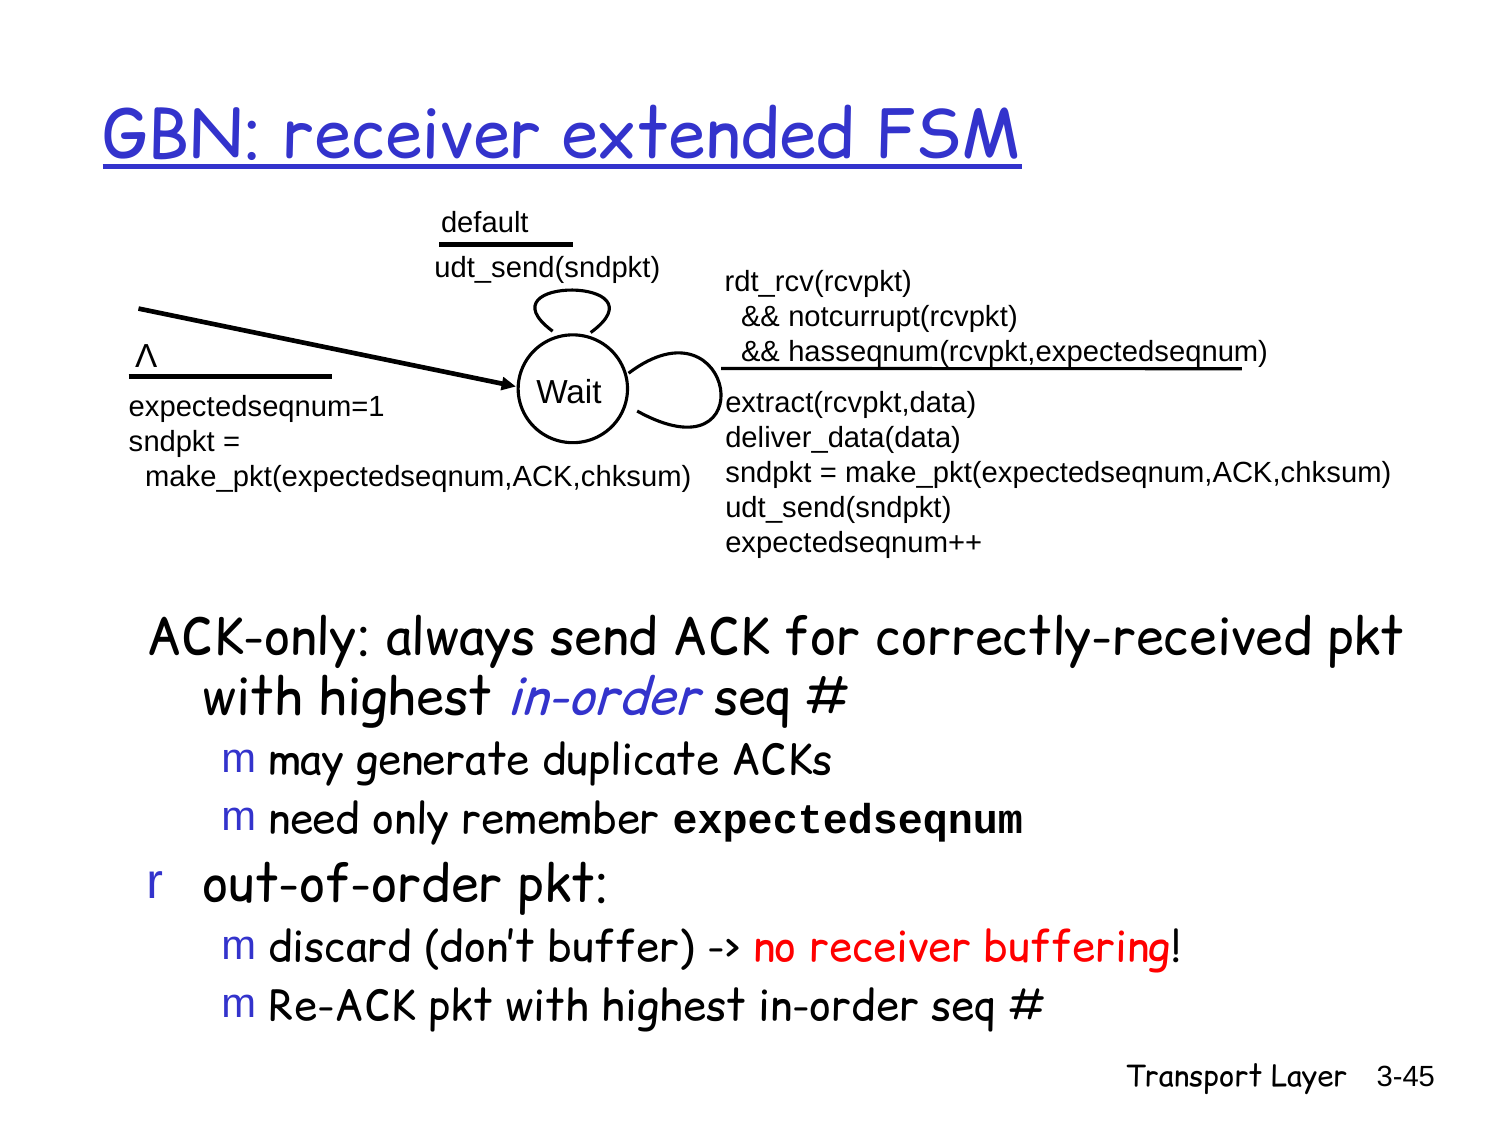

# GBN: receiver extended FSM
default

udt_send(sndpkt)
rdt_rcv(rcvpkt)
  && notcurrupt(rcvpkt)
  && hasseqnum(rcvpkt,expectedseqnum)

Λ

Wait
extract(rcvpkt,data)
deliver_data(data)
sndpkt = make_pkt(expectedseqnum,ACK,chksum)
udt_send(sndpkt)
expectedseqnum++
expectedseqnum=1
sndpkt =
  make_pkt(expectedseqnum,ACK,chksum)

ACK-only: always send ACK for correctly-received pkt with highest in-order seq #
may generate duplicate ACKs
need only remember expectedseqnum
out-of-order pkt:
discard (don’t buffer) -> no receiver buffering!
Re-ACK pkt with highest in-order seq #
Transport Layer
3-45